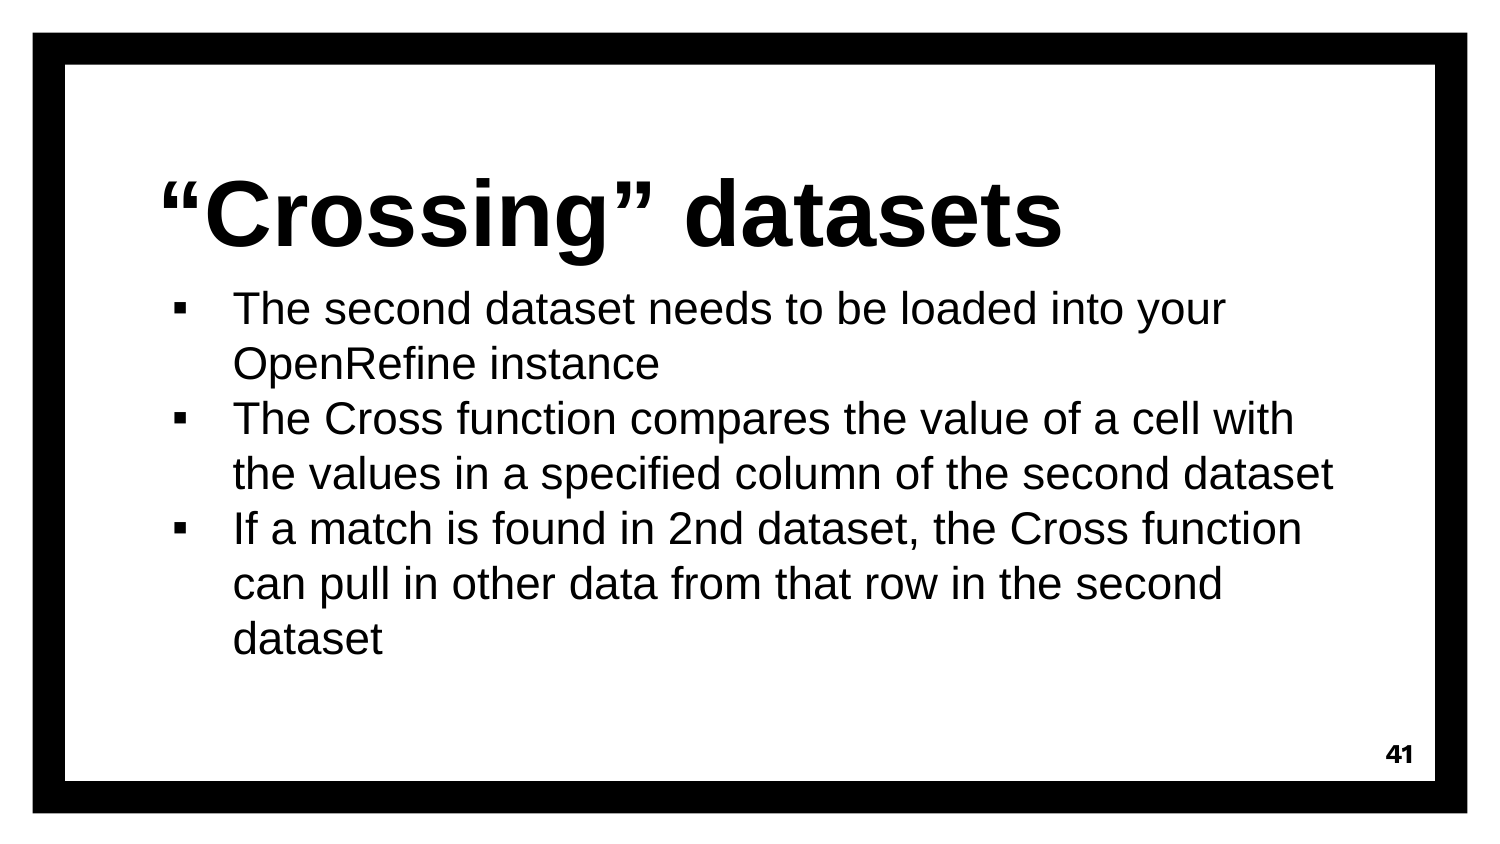

# “Crossing” datasets
The second dataset needs to be loaded into your OpenRefine instance
The Cross function compares the value of a cell with the values in a specified column of the second dataset
If a match is found in 2nd dataset, the Cross function can pull in other data from that row in the second dataset
41